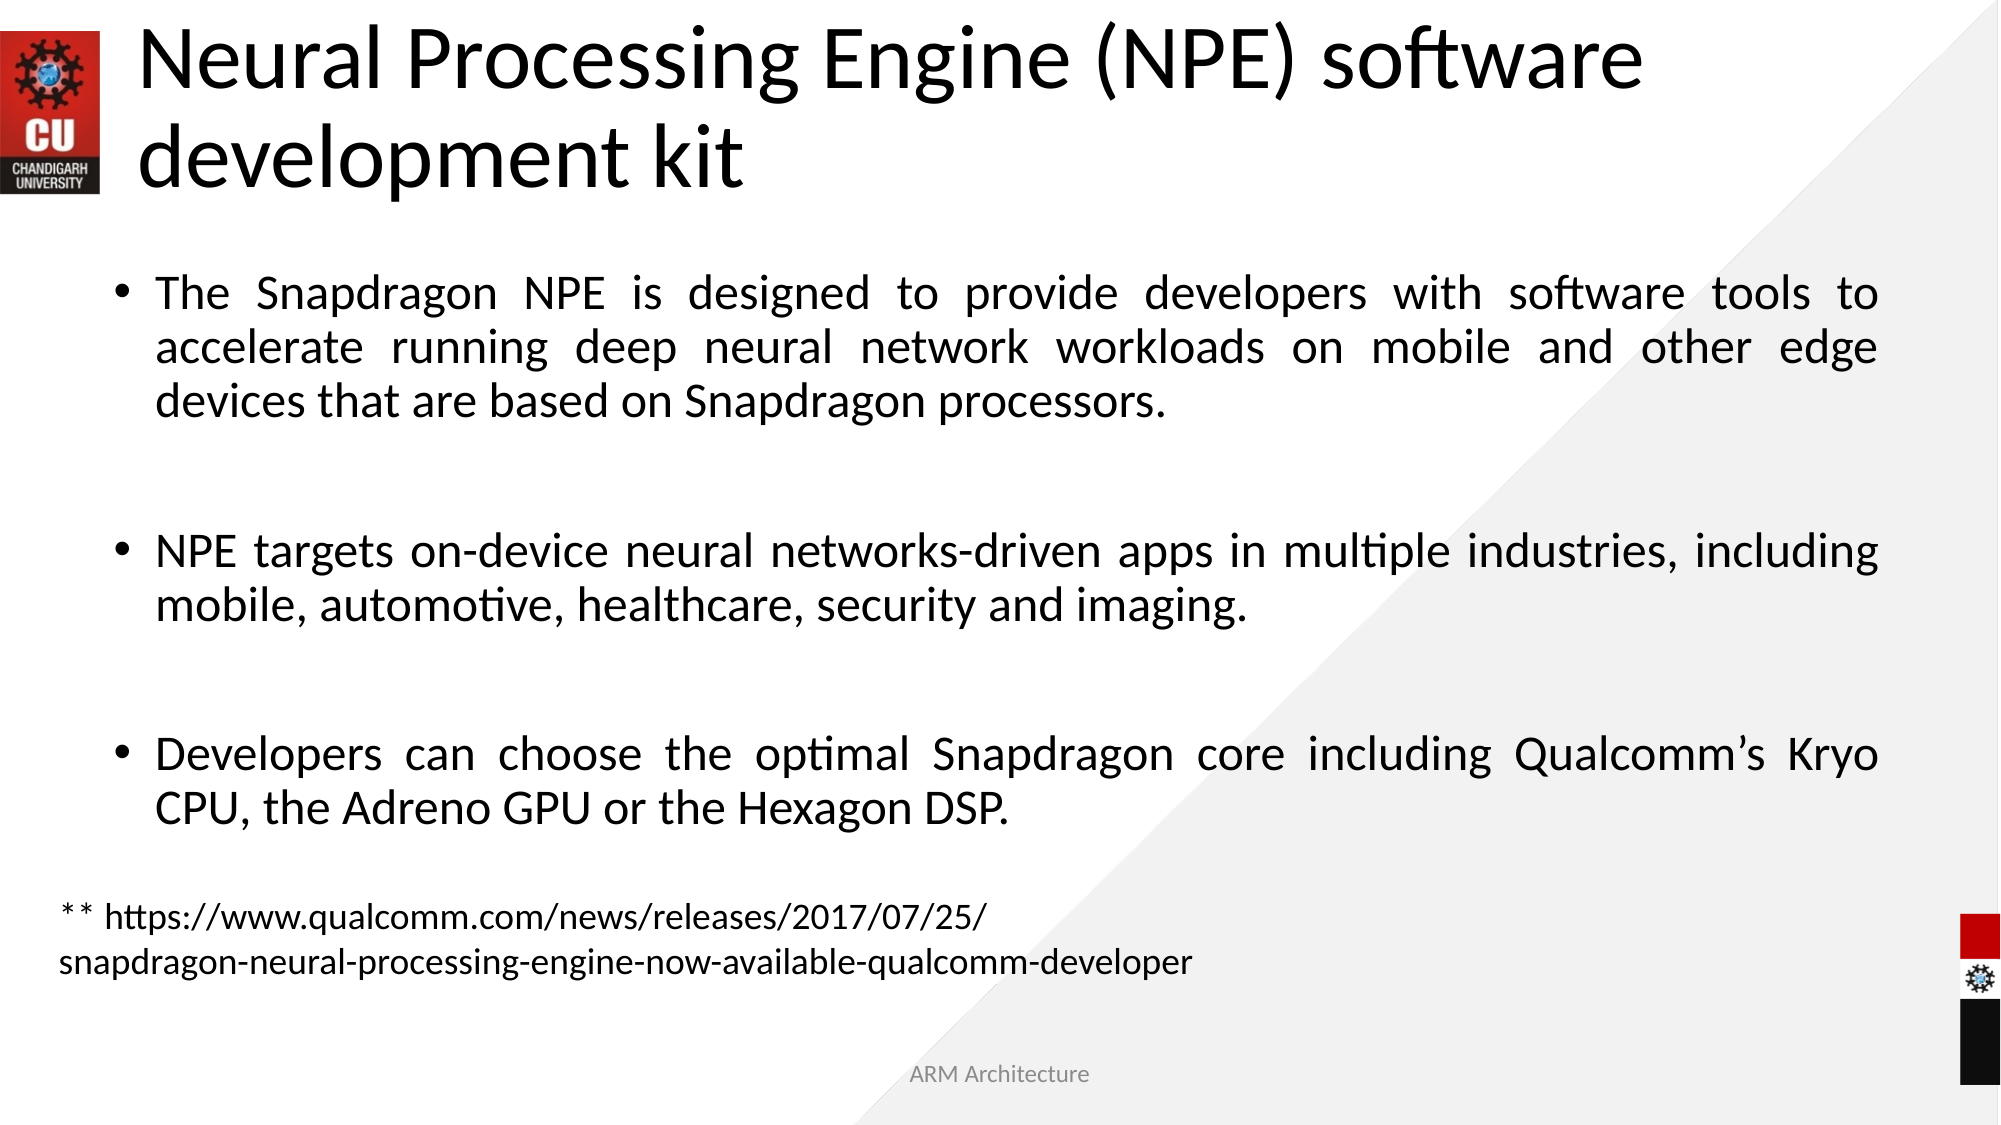

Neural Processing Engine (NPE) software
development kit
The Snapdragon NPE is designed to provide developers with software tools to accelerate running deep neural network workloads on mobile and other edge devices that are based on Snapdragon processors.

NPE targets on-device neural networks-driven apps in multiple industries, including mobile, automotive, healthcare, security and imaging.

Developers can choose the optimal Snapdragon core including Qualcomm’s Kryo CPU, the Adreno GPU or the Hexagon DSP.

** https://www.qualcomm.com/news/releases/2017/07/25/
snapdragon-neural-processing-engine-now-available-qualcomm-developer

ARM Architecture